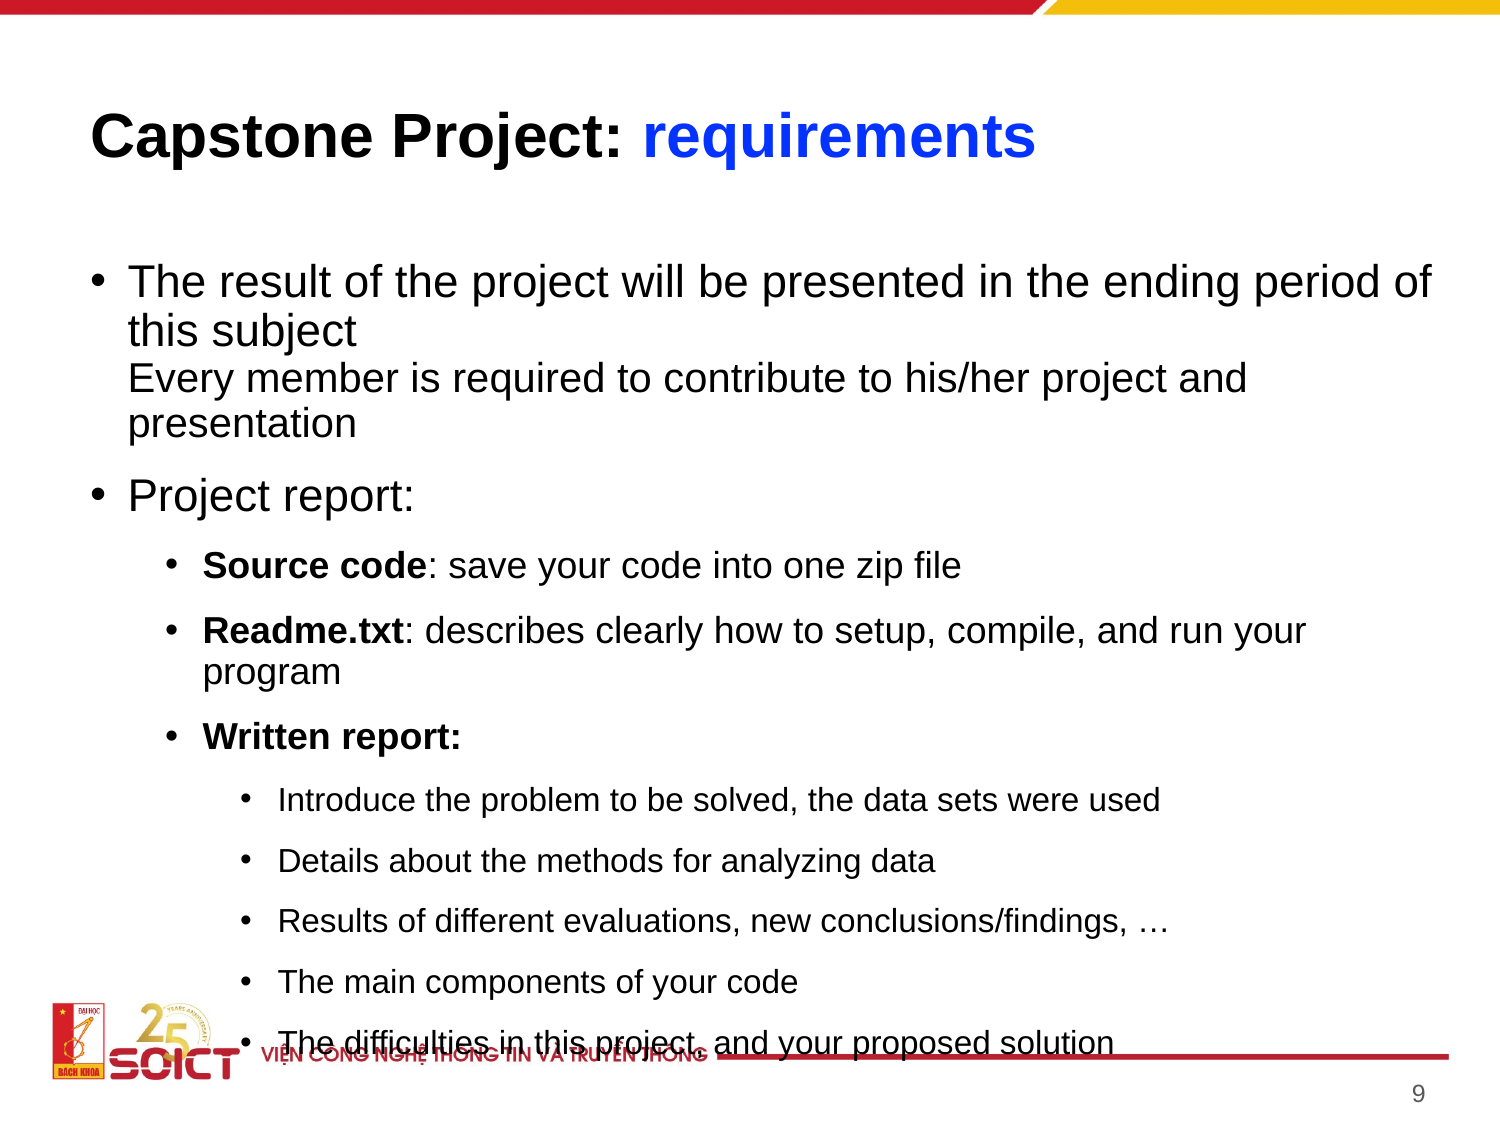

# Capstone Project: requirements
The result of the project will be presented in the ending period of this subject
Every member is required to contribute to his/her project and presentation
Project report:
Source code: save your code into one zip file
Readme.txt: describes clearly how to setup, compile, and run your program
Written report:
Introduce the problem to be solved, the data sets were used
Details about the methods for analyzing data
Results of different evaluations, new conclusions/findings, …
The main components of your code
The difficulties in this project, and your proposed solution
9